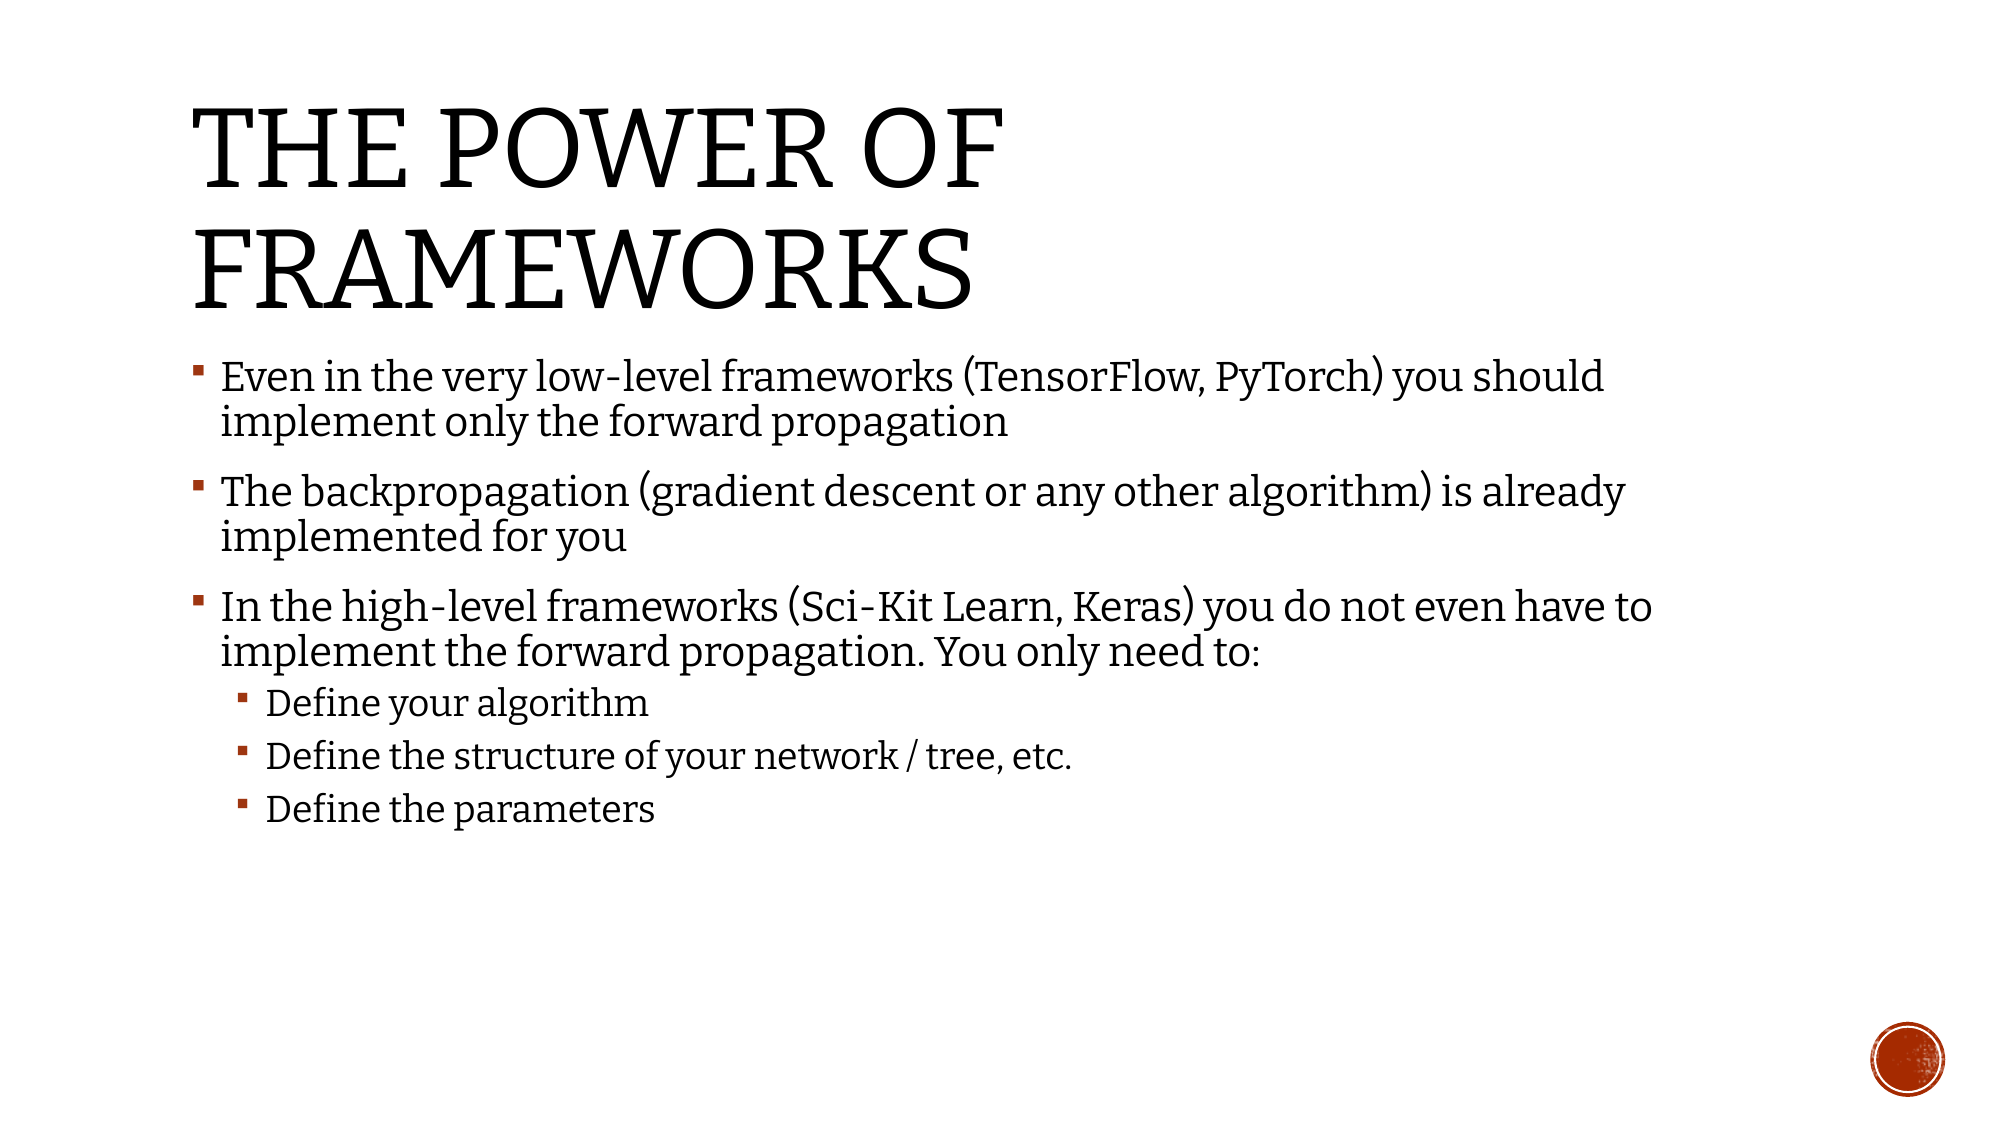

# The power of FRAMEWORKS
Even in the very low-level frameworks (TensorFlow, PyTorch) you should implement only the forward propagation
The backpropagation (gradient descent or any other algorithm) is already implemented for you
In the high-level frameworks (Sci-Kit Learn, Keras) you do not even have to implement the forward propagation. You only need to:
Define your algorithm
Define the structure of your network / tree, etc.
Define the parameters